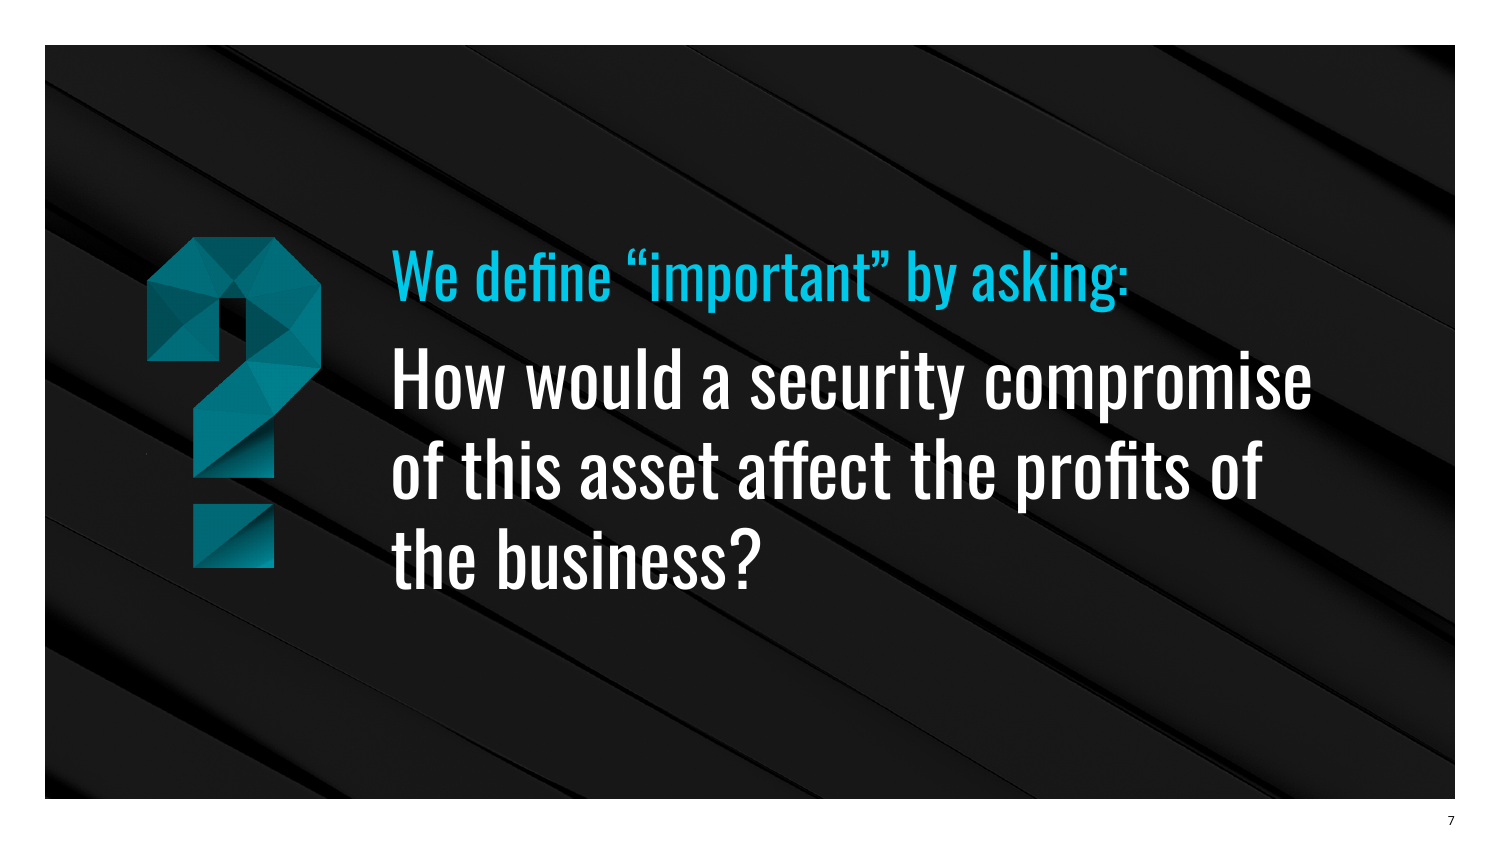

# We define “important” by asking:
How would a security compromise
of this asset affect the profits of
the business?

7